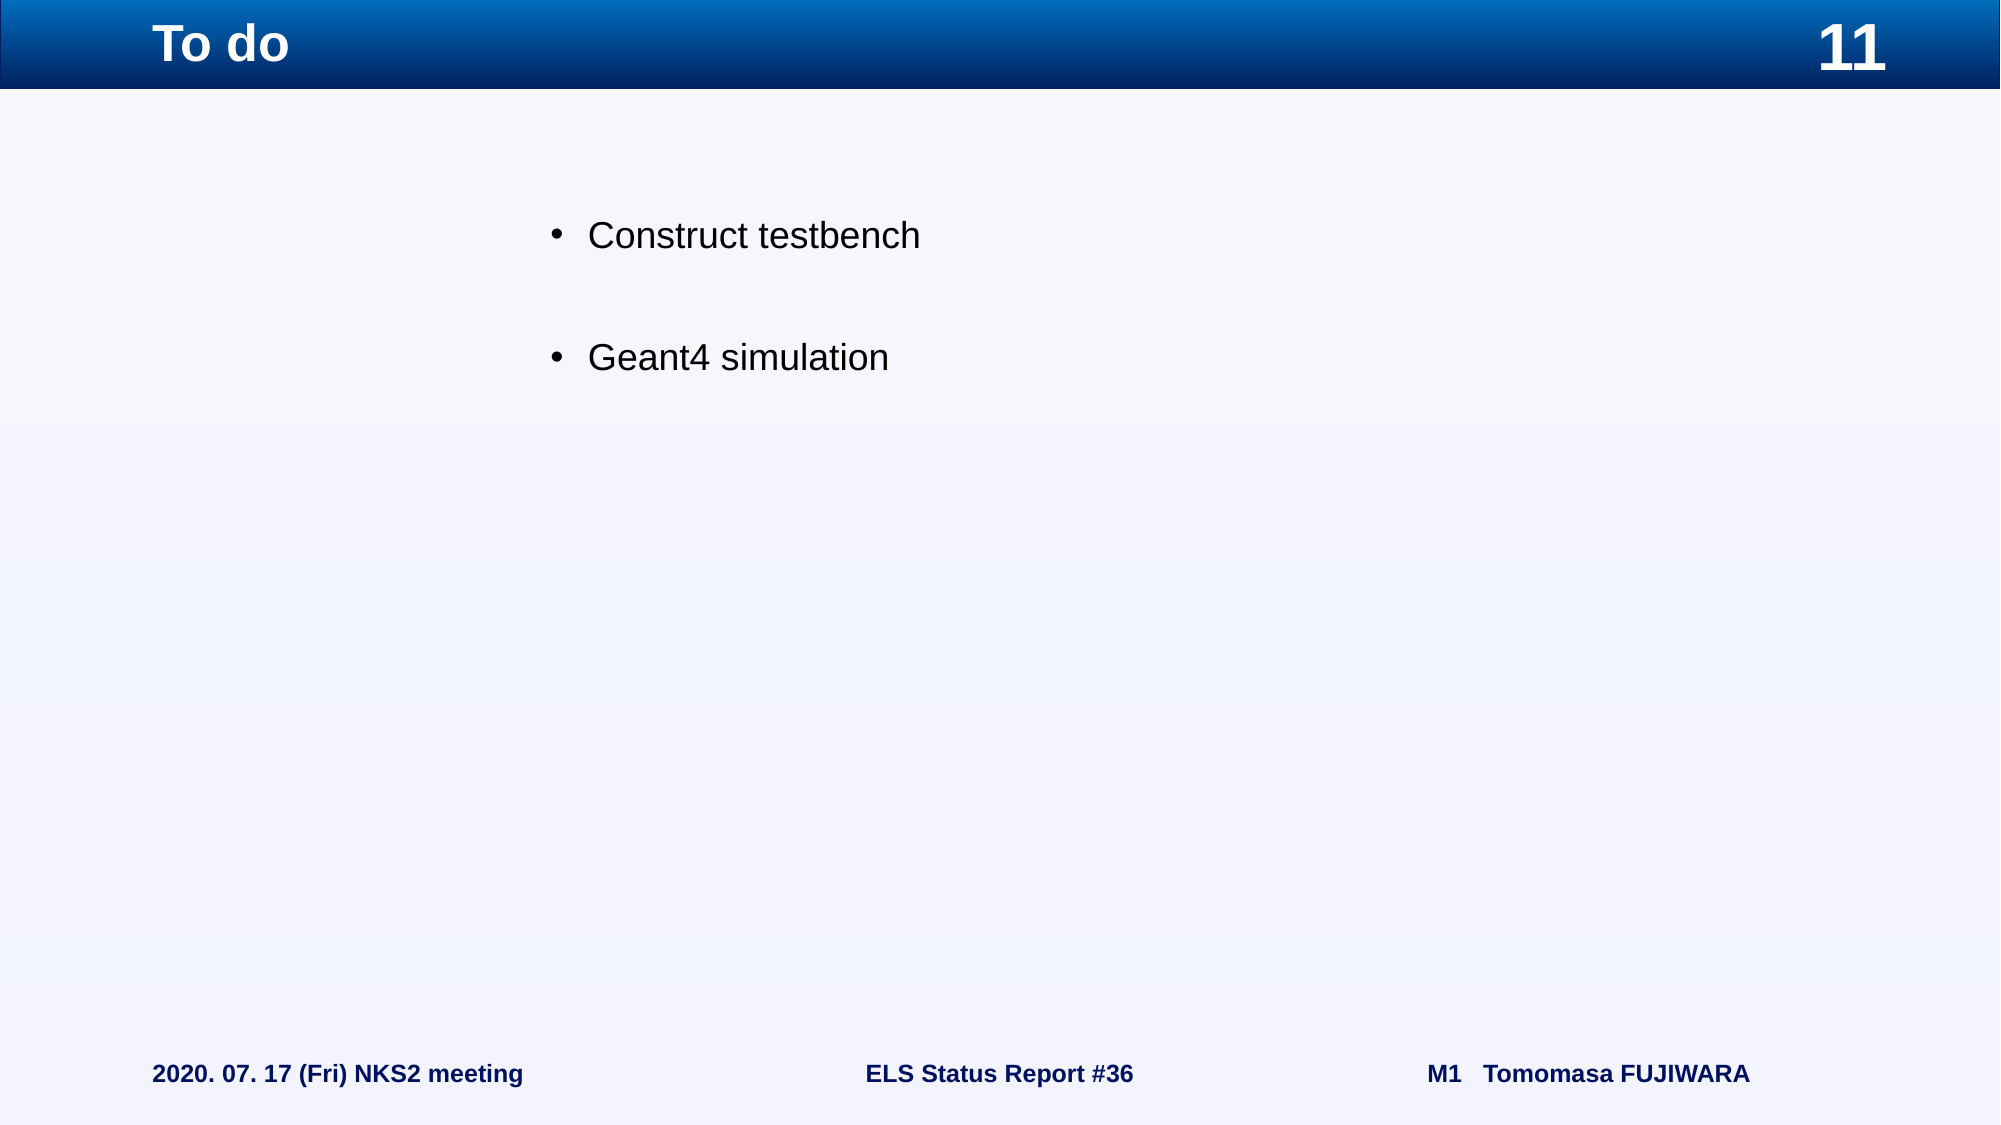

# To do
Construct testbench

Geant4 simulation
2020. 07. 17 (Fri) NKS2 meeting
ELS Status Report #36